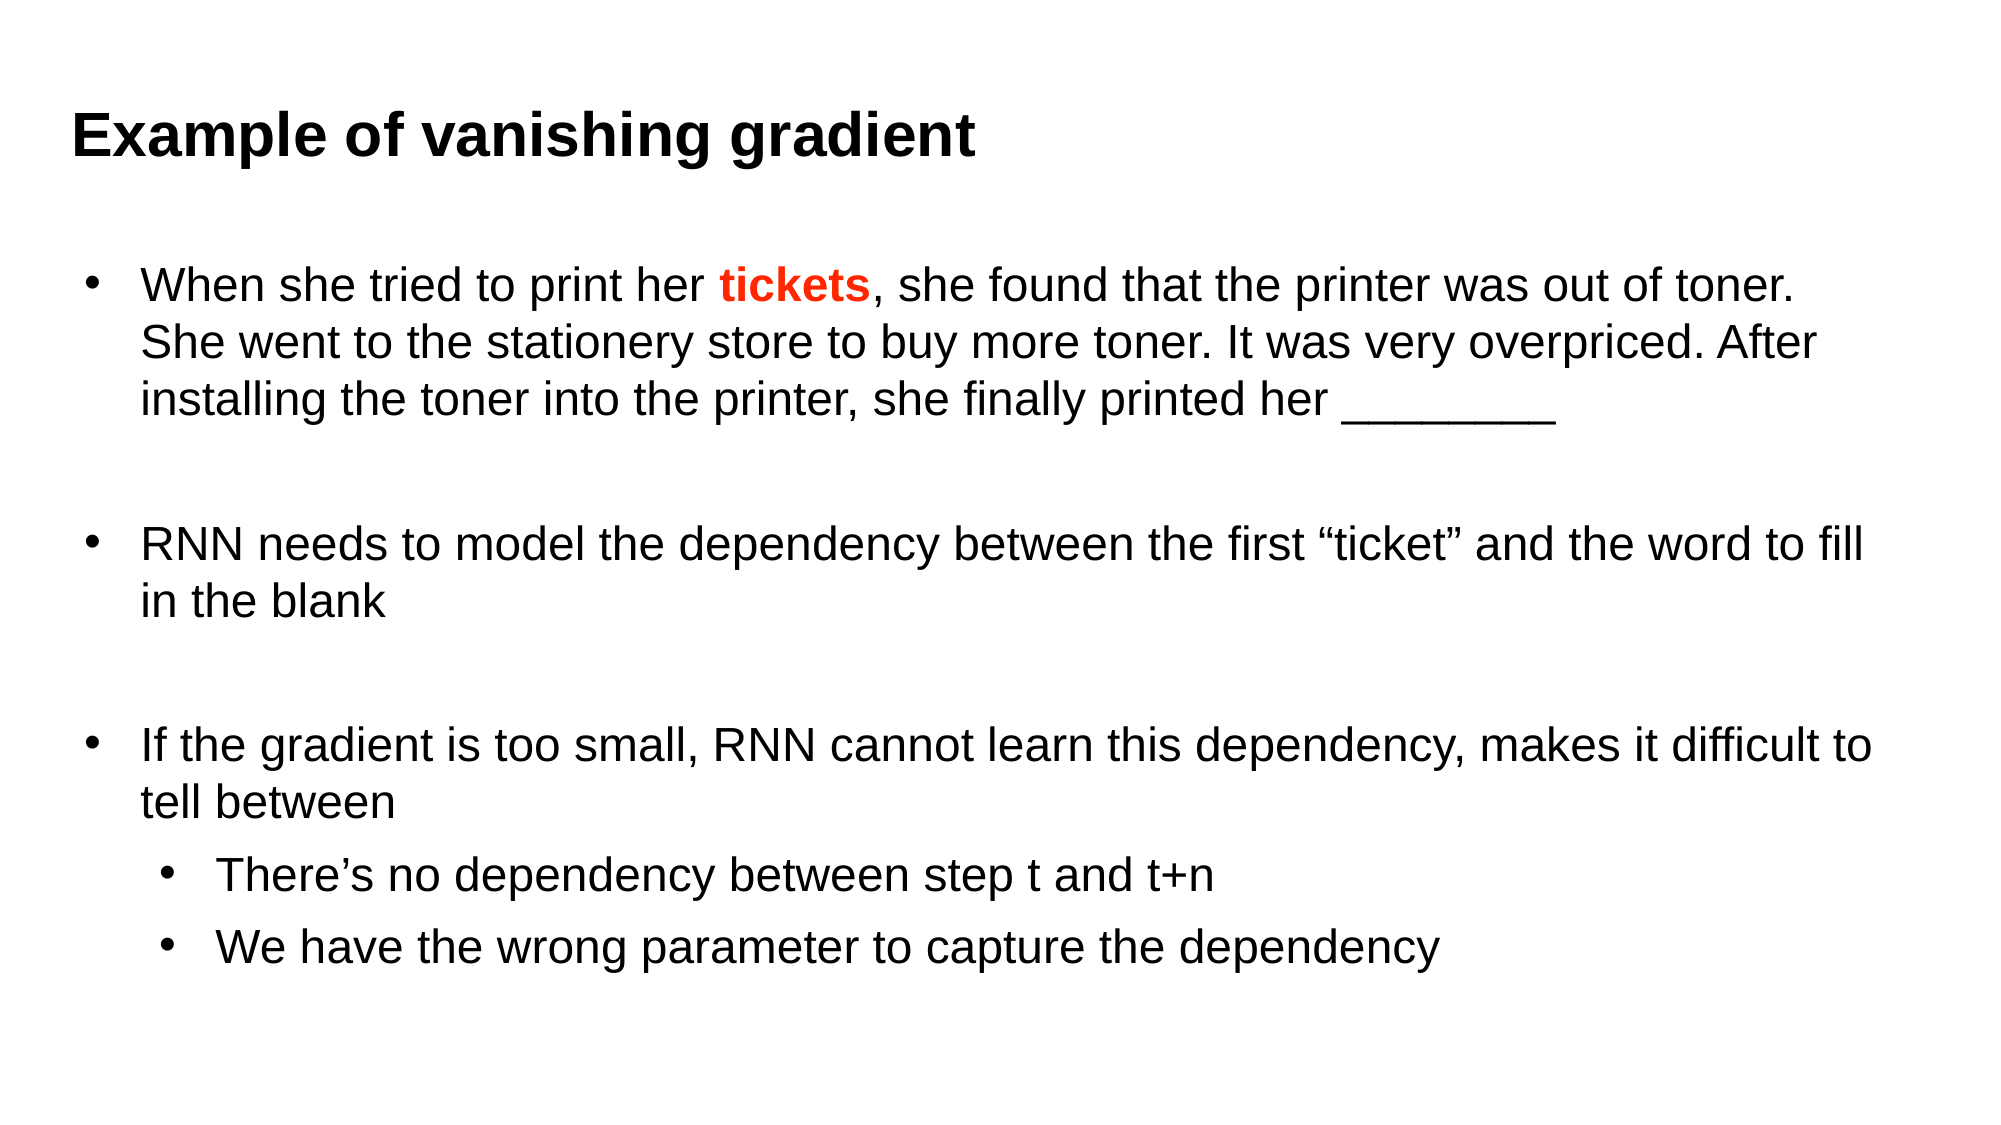

Example of vanishing gradient
When she tried to print her tickets, she found that the printer was out of toner. She went to the stationery store to buy more toner. It was very overpriced. After installing the toner into the printer, she finally printed her ________

RNN needs to model the dependency between the first “ticket” and the word to fill in the blank

If the gradient is too small, RNN cannot learn this dependency, makes it difficult to tell between
There’s no dependency between step t and t+n
We have the wrong parameter to capture the dependency